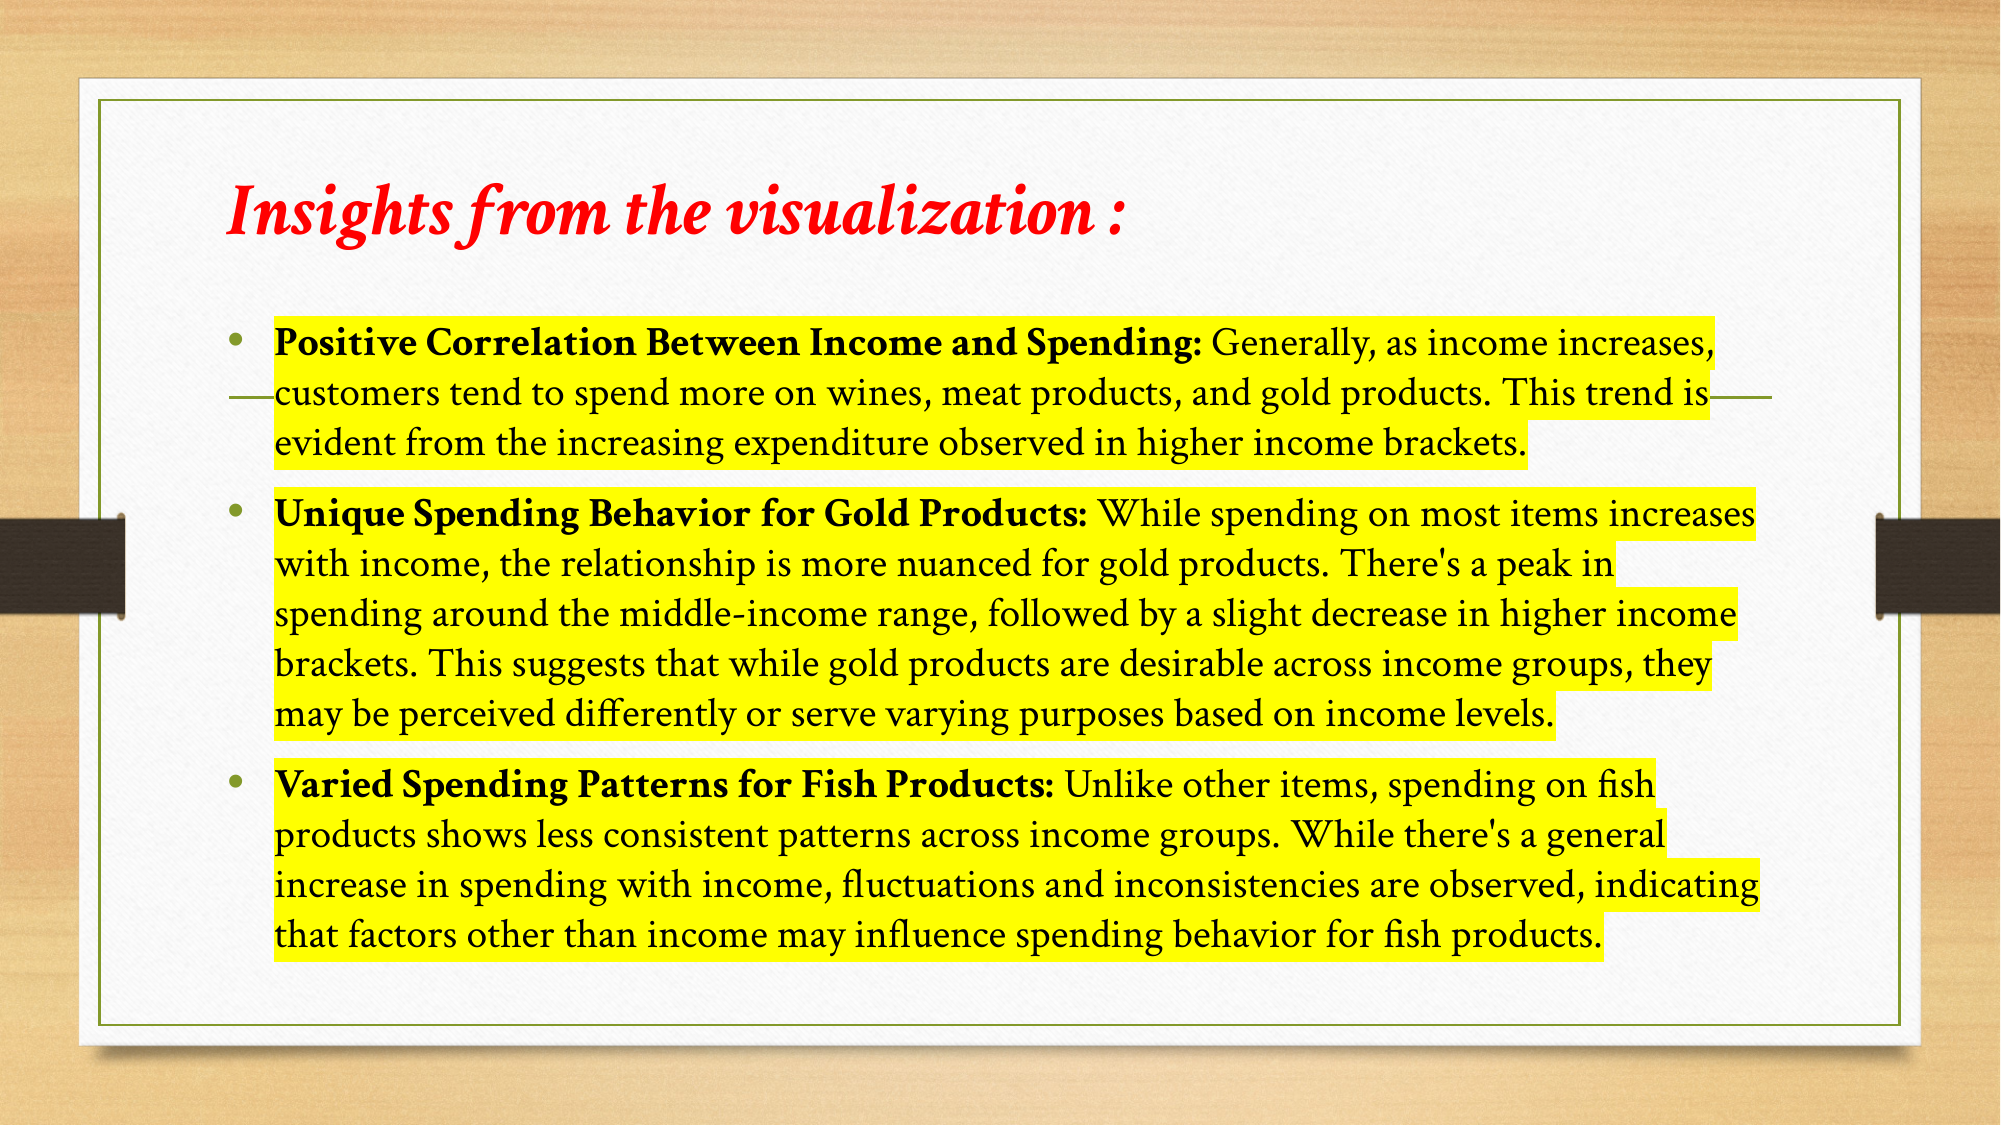

# Insights from the visualization :
Positive Correlation Between Income and Spending: Generally, as income increases, customers tend to spend more on wines, meat products, and gold products. This trend is evident from the increasing expenditure observed in higher income brackets.
Unique Spending Behavior for Gold Products: While spending on most items increases with income, the relationship is more nuanced for gold products. There's a peak in spending around the middle-income range, followed by a slight decrease in higher income brackets. This suggests that while gold products are desirable across income groups, they may be perceived differently or serve varying purposes based on income levels.
Varied Spending Patterns for Fish Products: Unlike other items, spending on fish products shows less consistent patterns across income groups. While there's a general increase in spending with income, fluctuations and inconsistencies are observed, indicating that factors other than income may influence spending behavior for fish products.